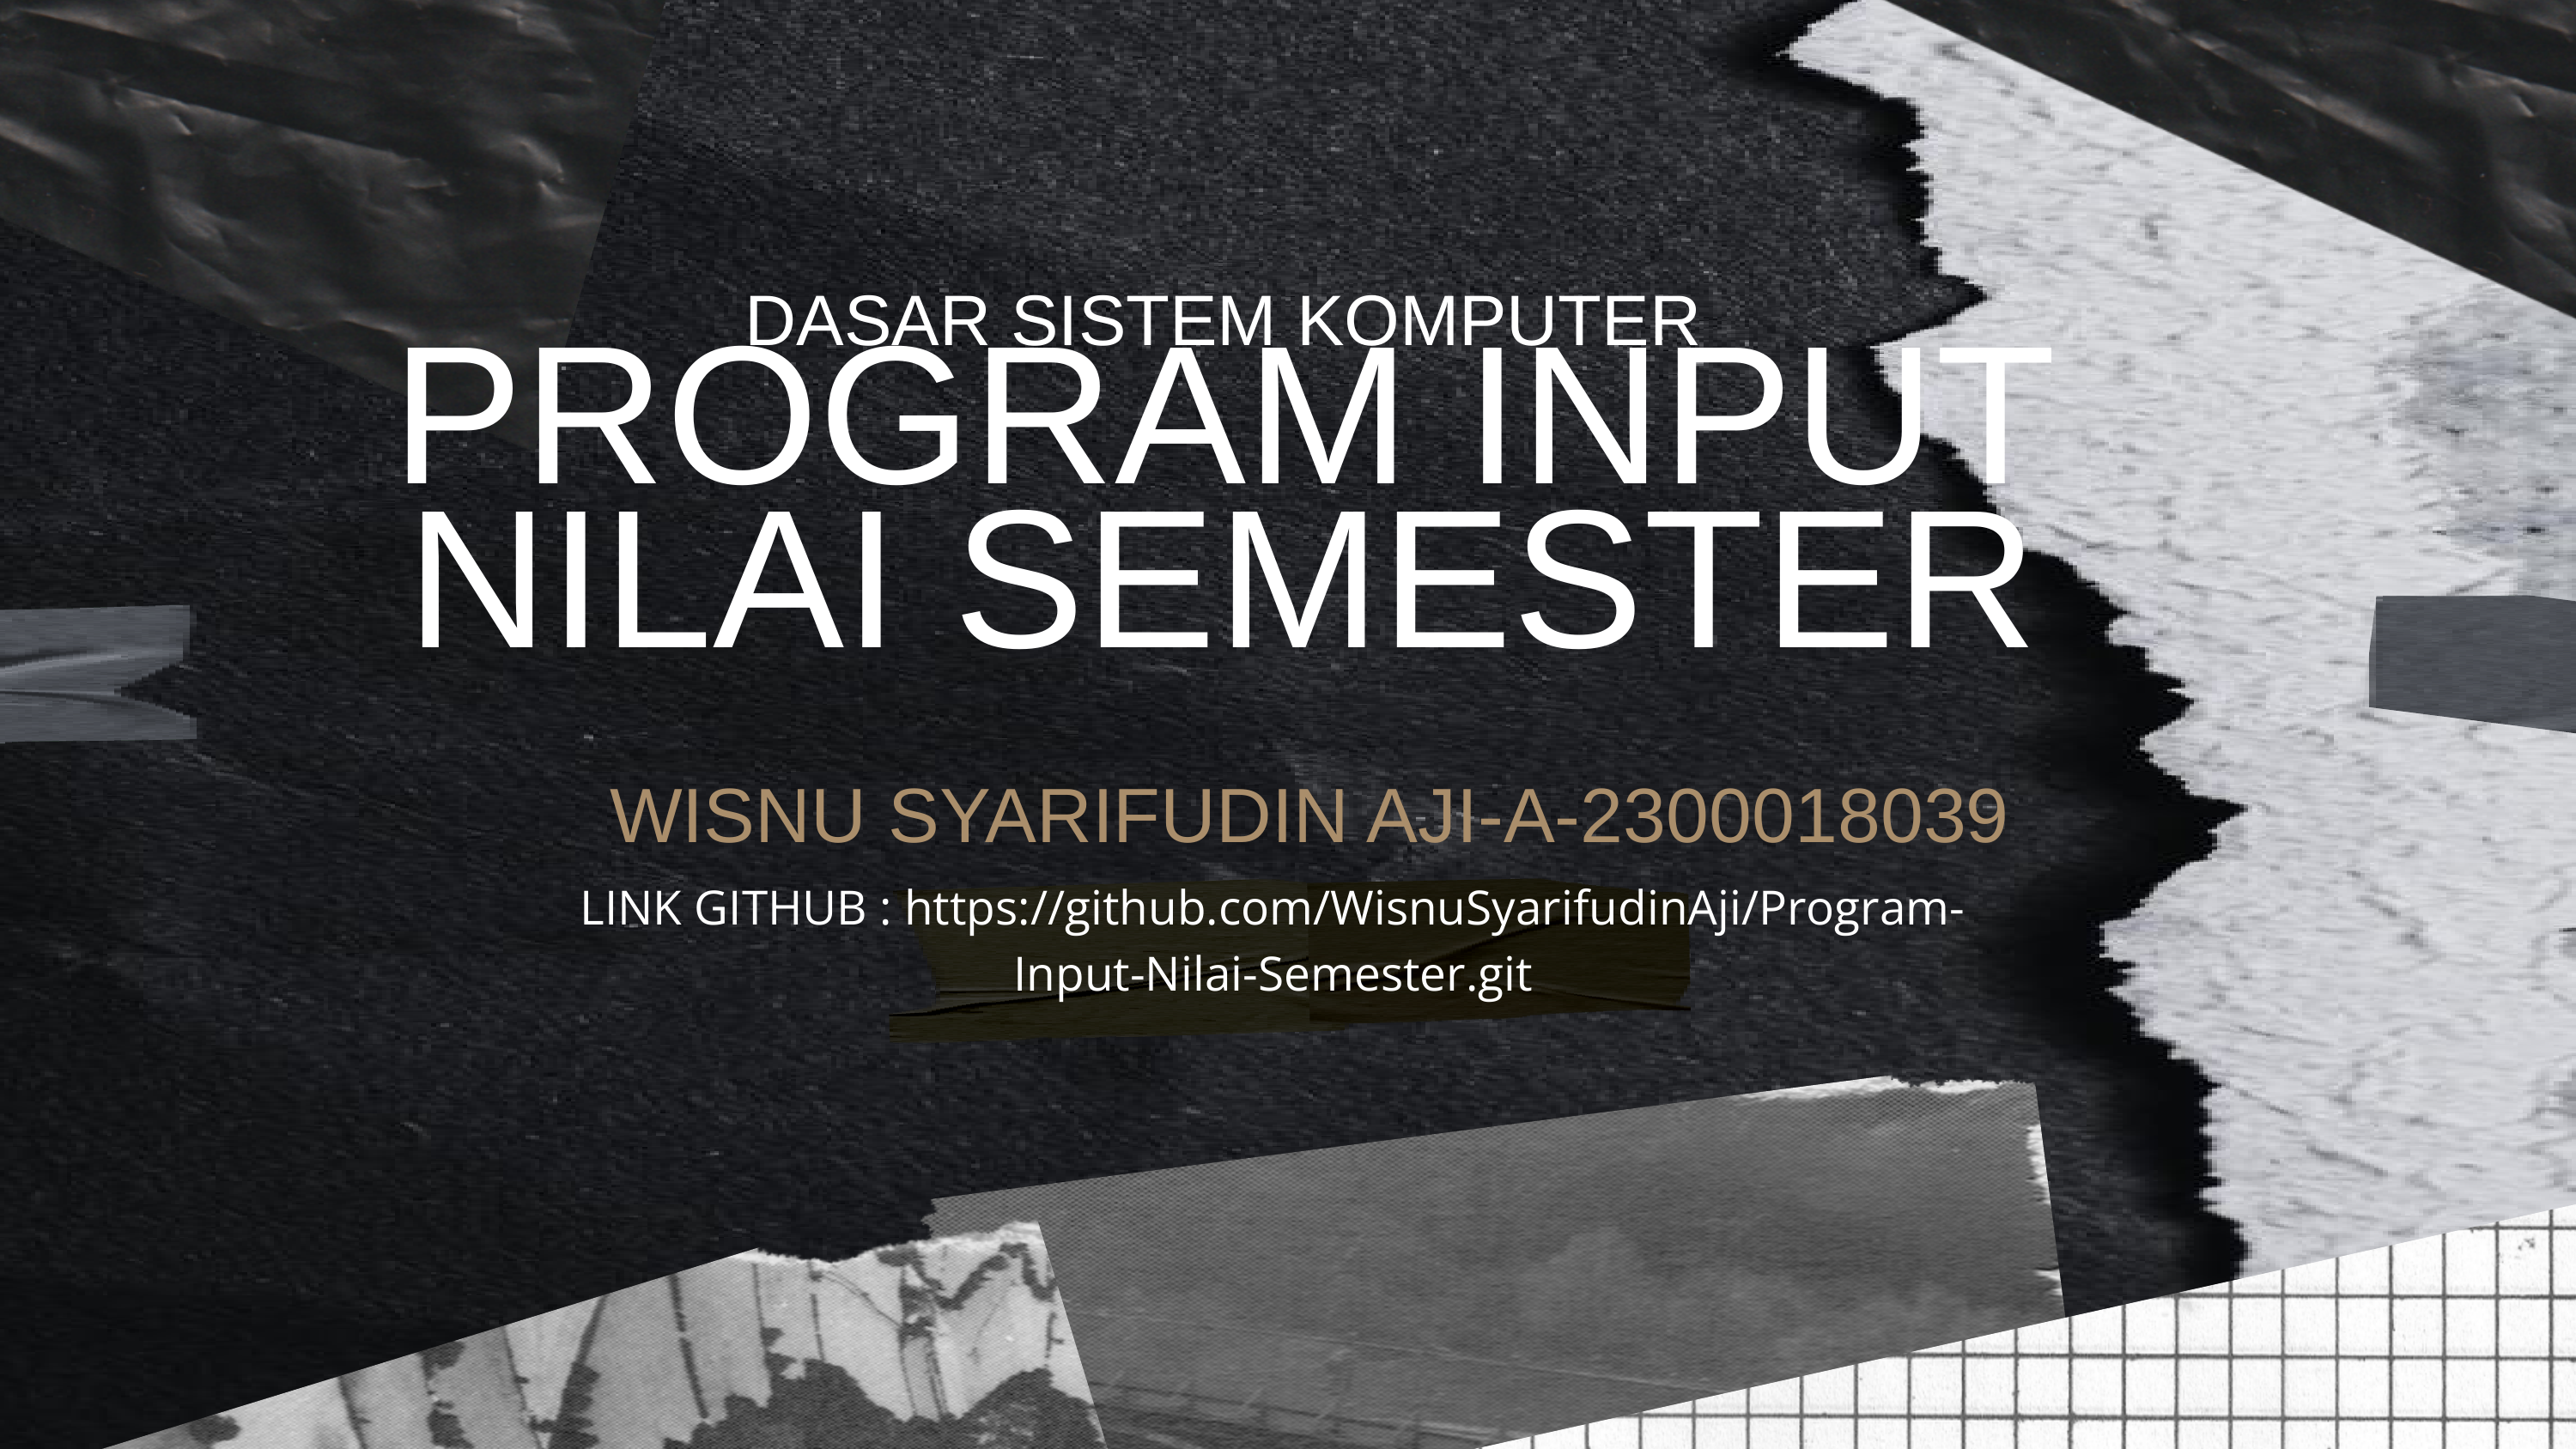

DASAR SISTEM KOMPUTER
PROGRAM INPUT NILAI SEMESTER

WISNU SYARIFUDIN AJI-A-2300018039
LINK GITHUB : https://github.com/WisnuSyarifudinAji/Program-Input-Nilai-Semester.git